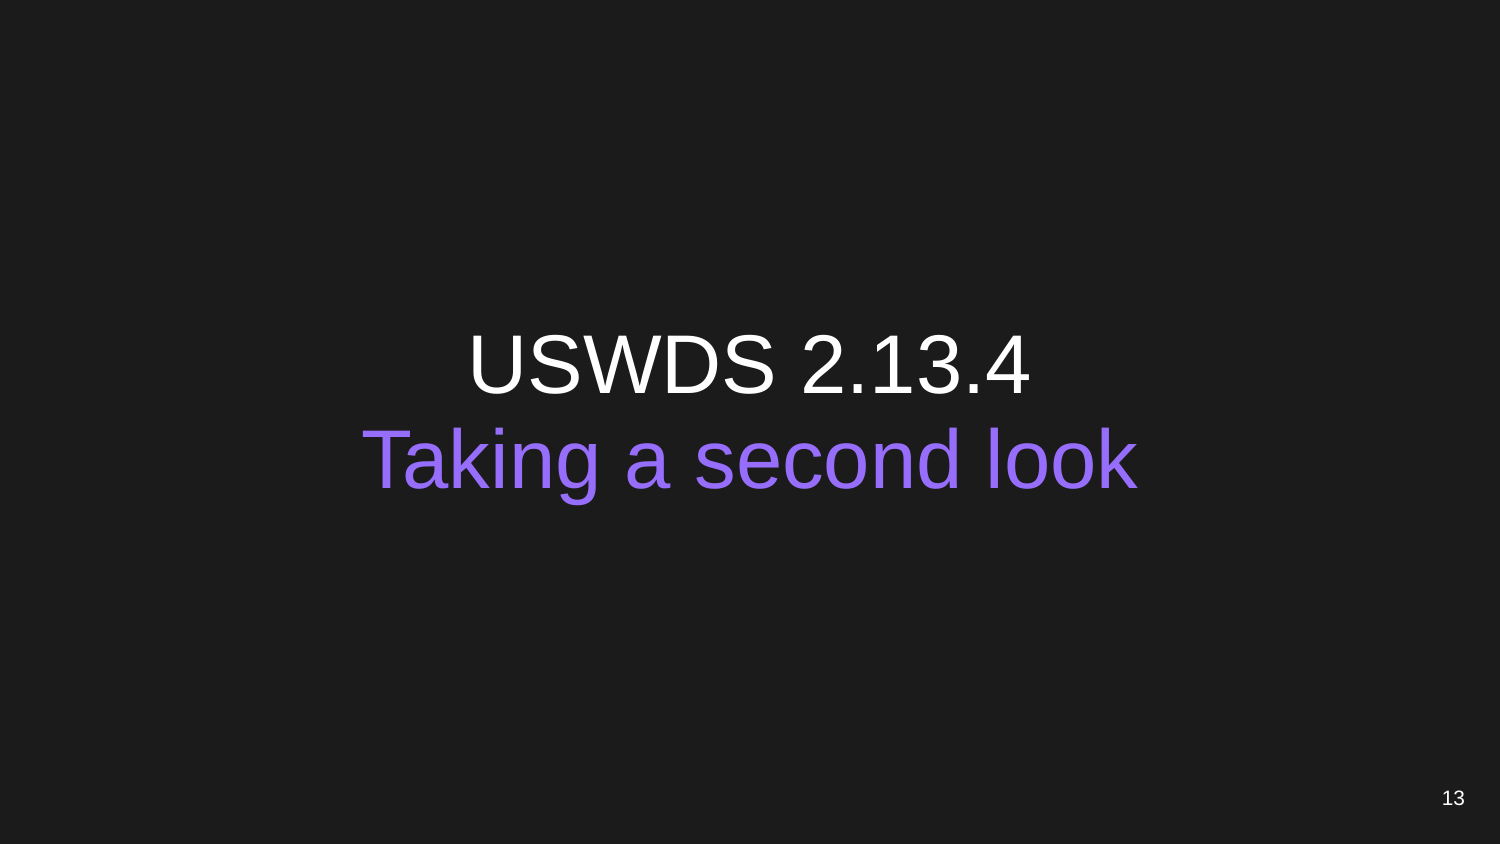

# USWDS 2.13.4
Taking a second look
13